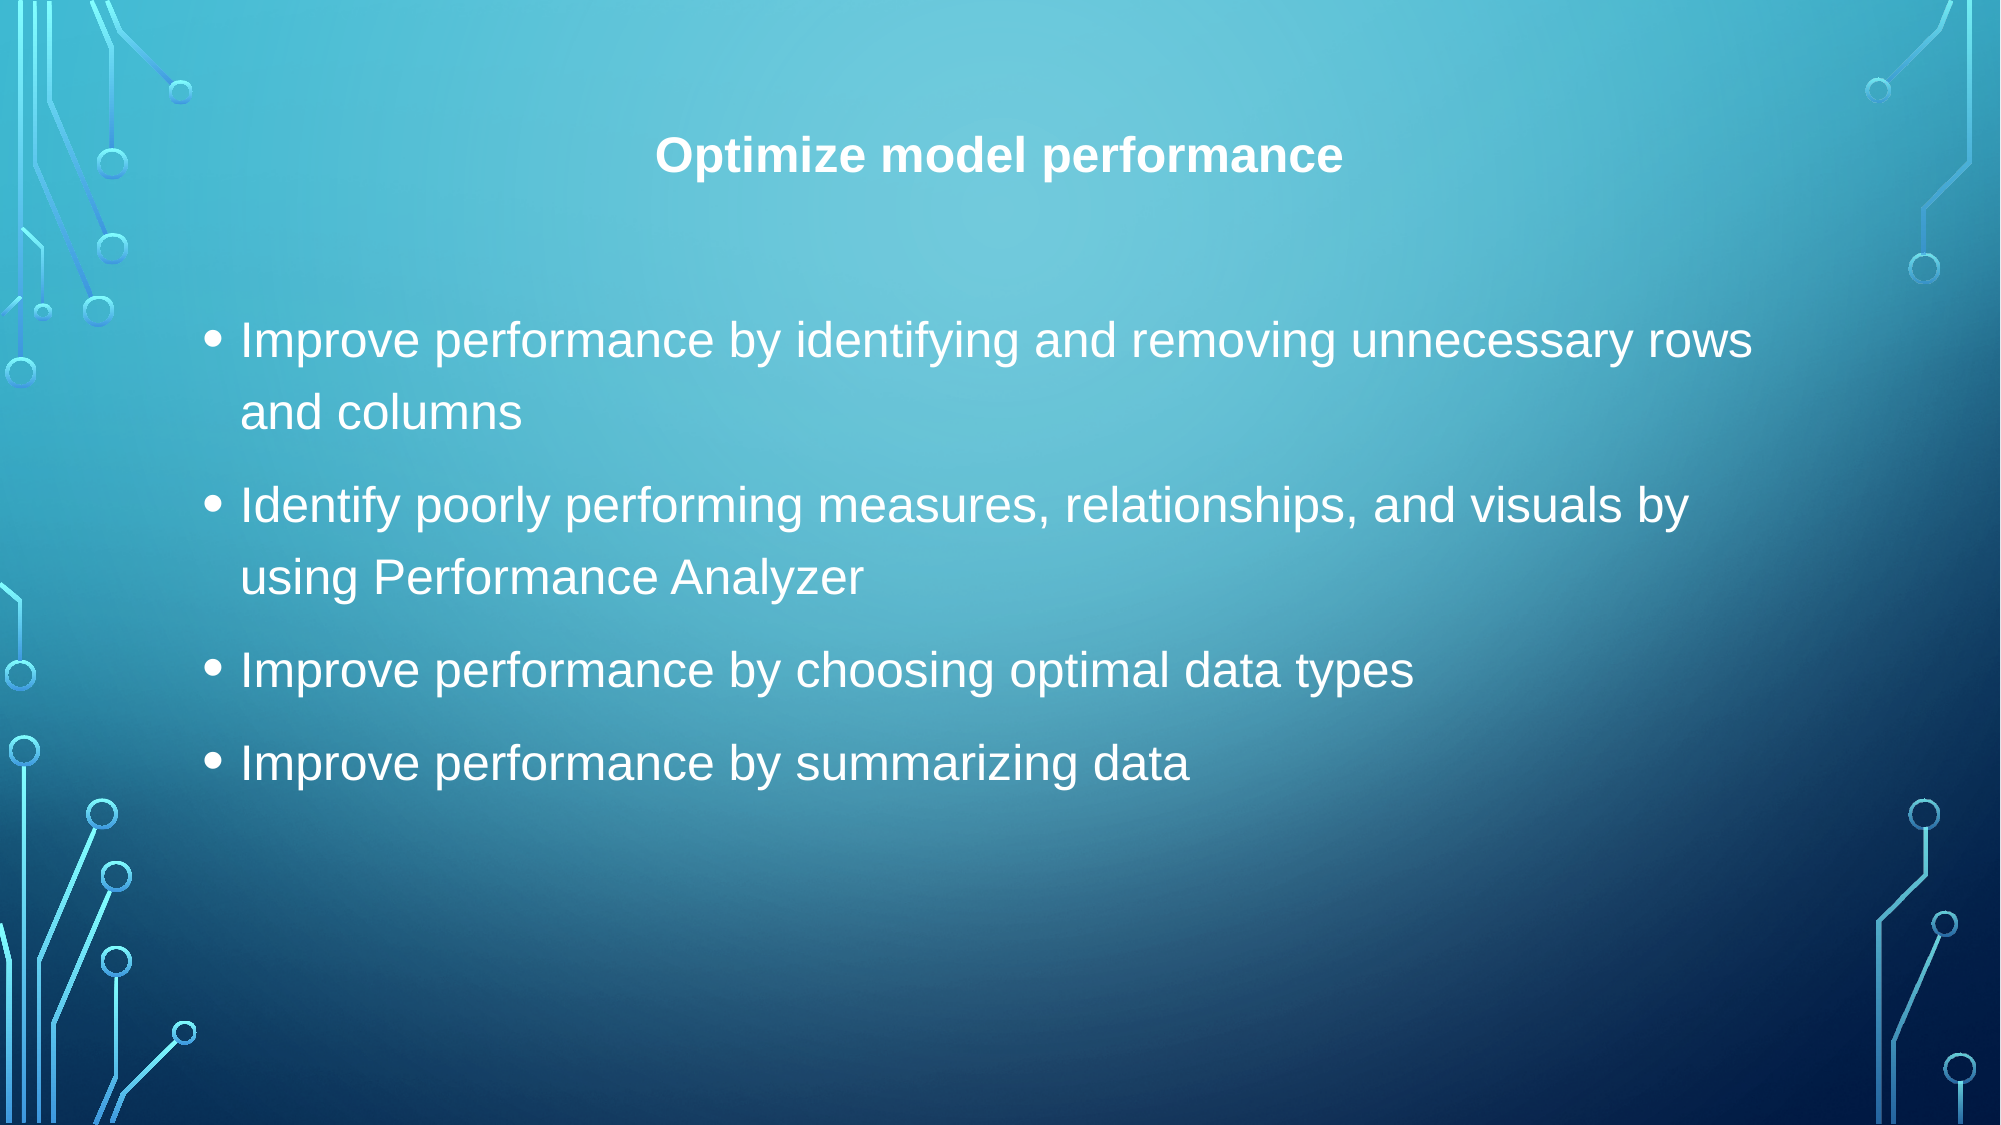

Optimize model performance

Improve performance by identifying and removing unnecessary rows and columns
Identify poorly performing measures, relationships, and visuals by using Performance Analyzer
Improve performance by choosing optimal data types
Improve performance by summarizing data